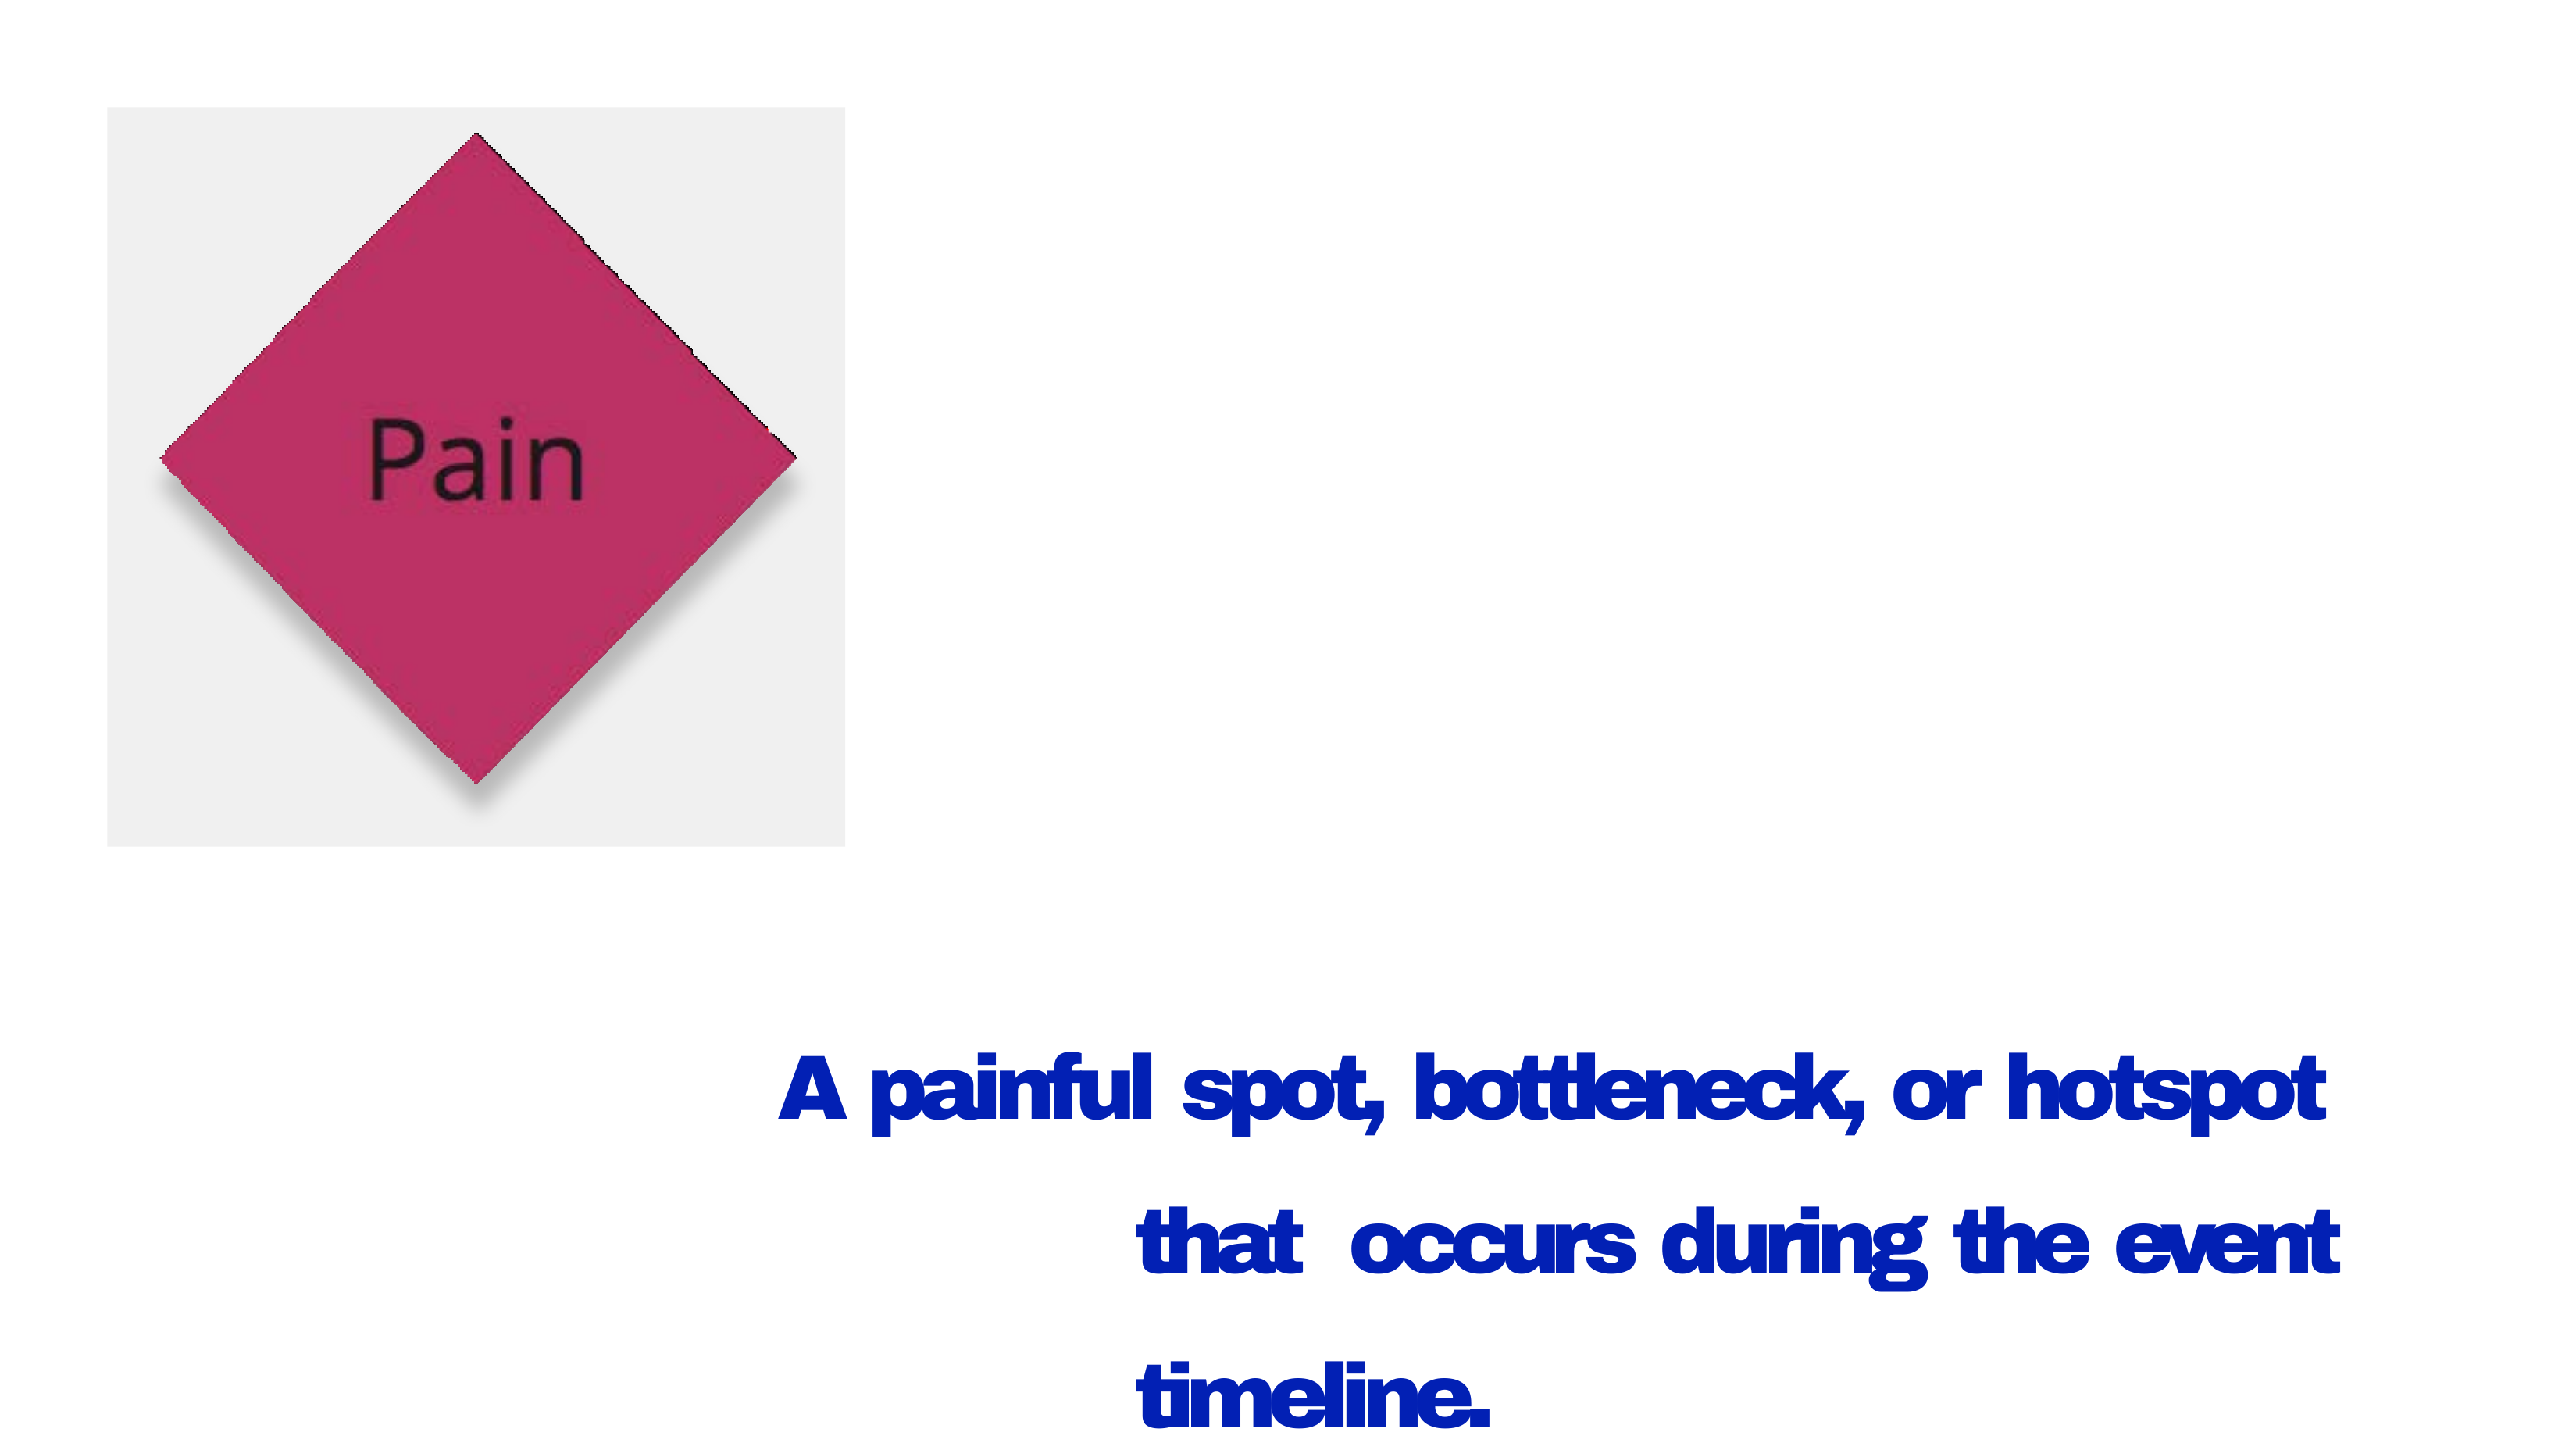

# A painful spot, bottleneck, or hotspot that  occurs during the event timeline.